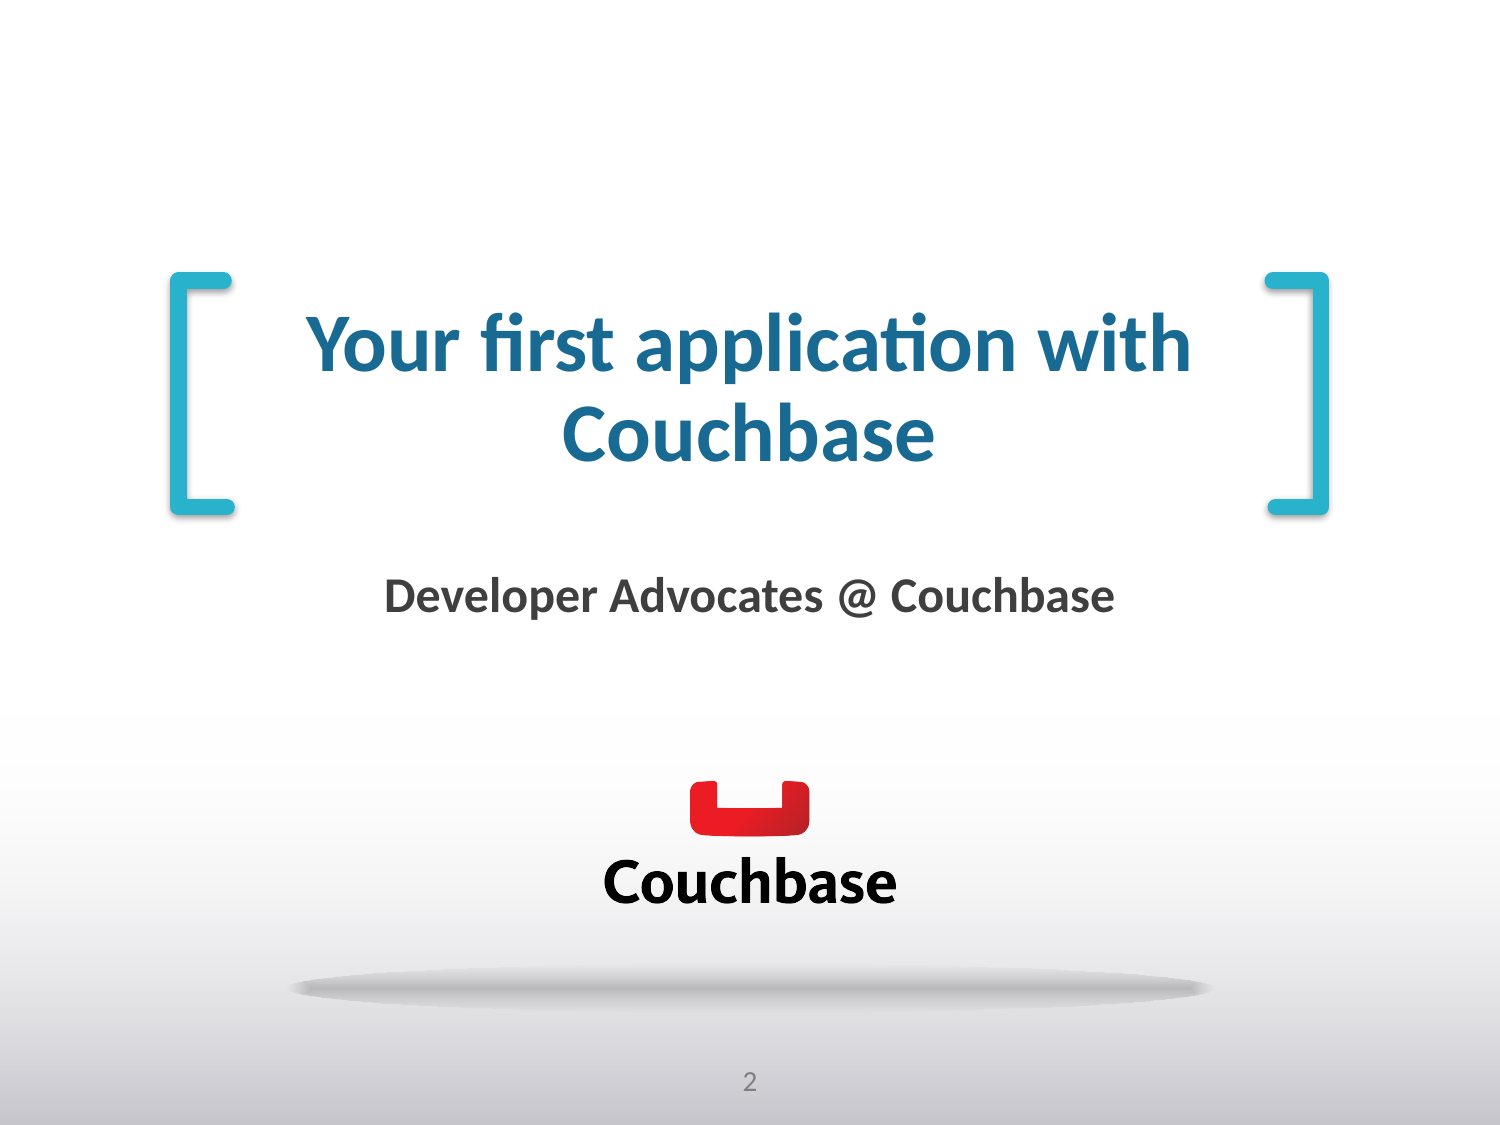

# Your first application with Couchbase
Developer Advocates @ Couchbase